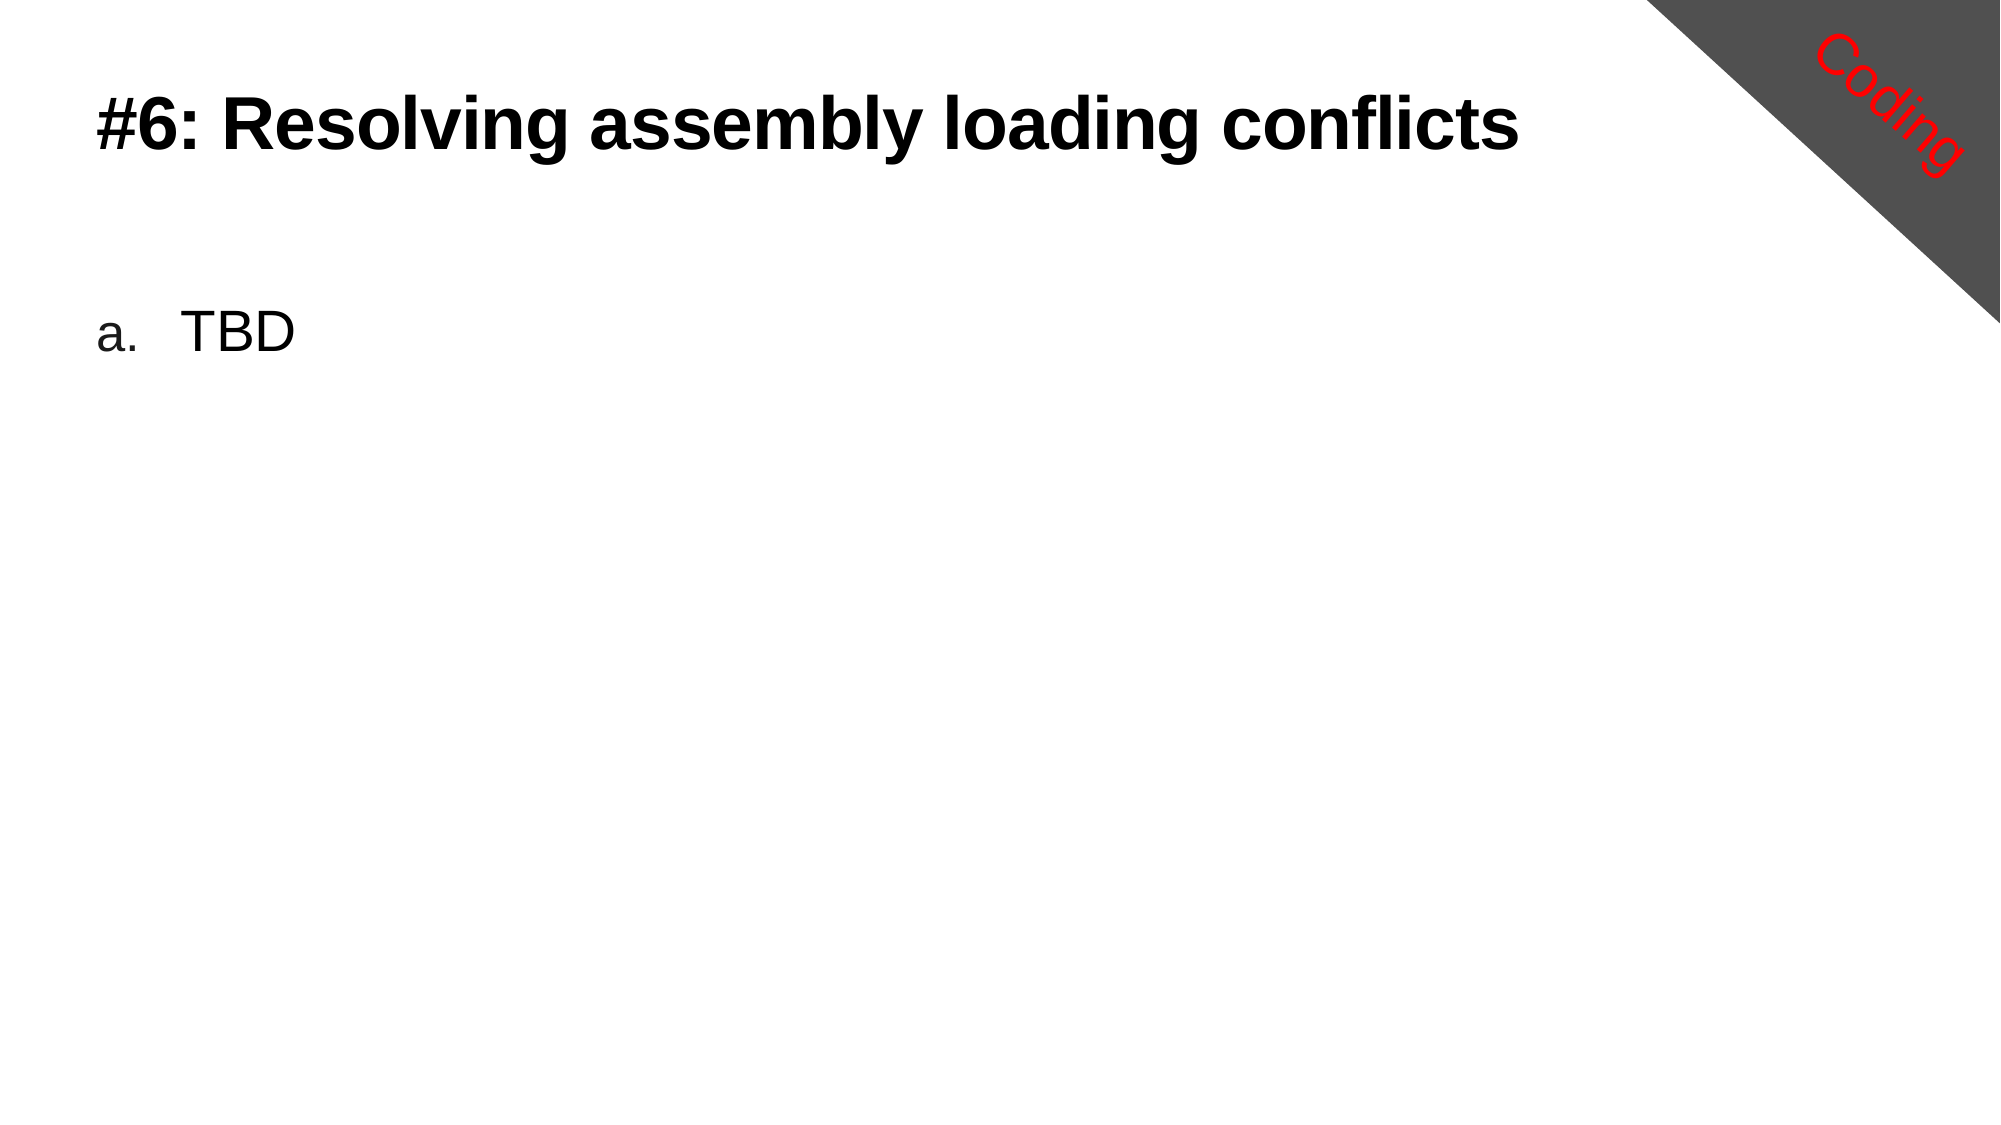

Coding
# #6: Resolving assembly loading conflicts
TBD